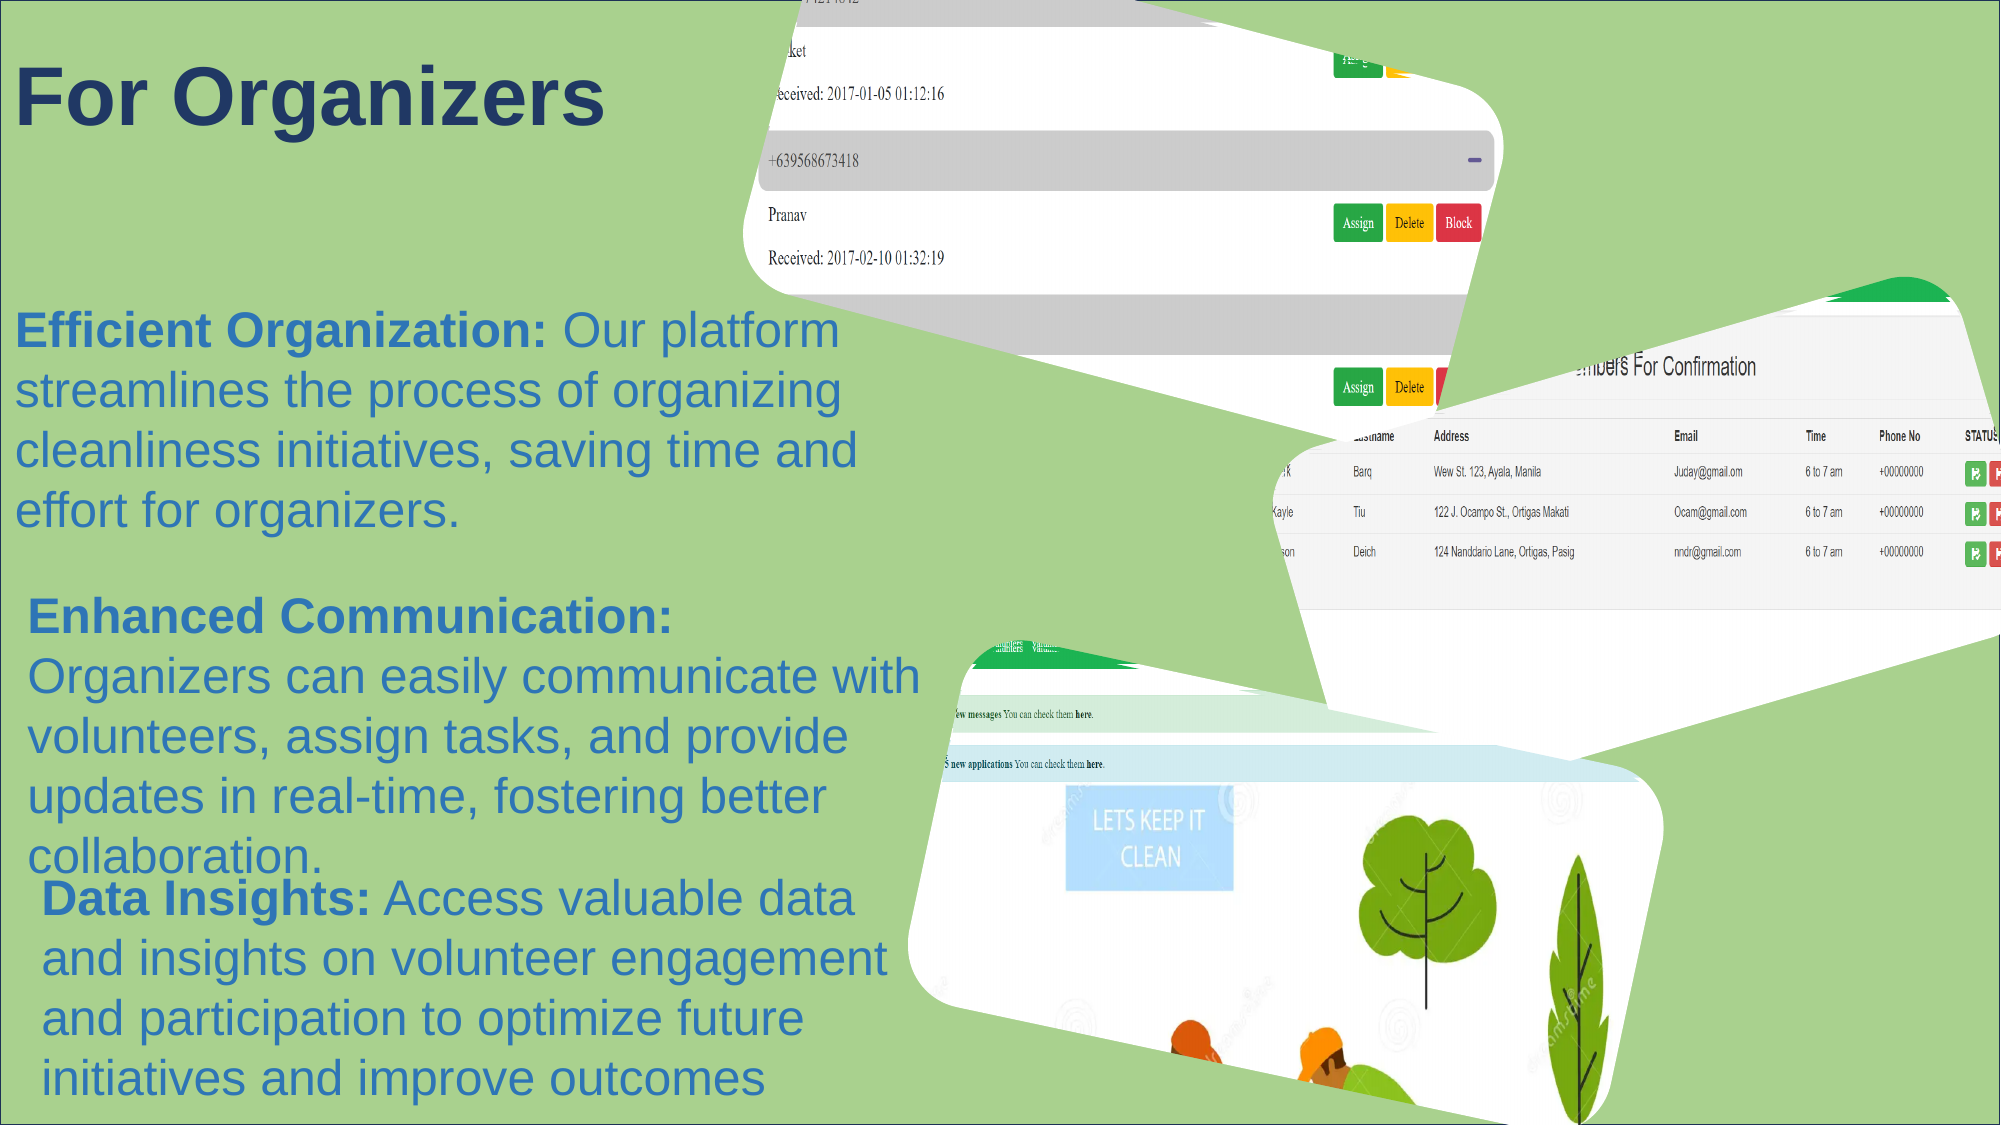

For Organizers

Efficient Organization: Our platform streamlines the process of organizing cleanliness initiatives, saving time and effort for organizers.

Enhanced Communication: Organizers can easily communicate with volunteers, assign tasks, and provide updates in real-time, fostering better collaboration.

Data Insights: Access valuable data and insights on volunteer engagement and participation to optimize future initiatives and improve outcomes